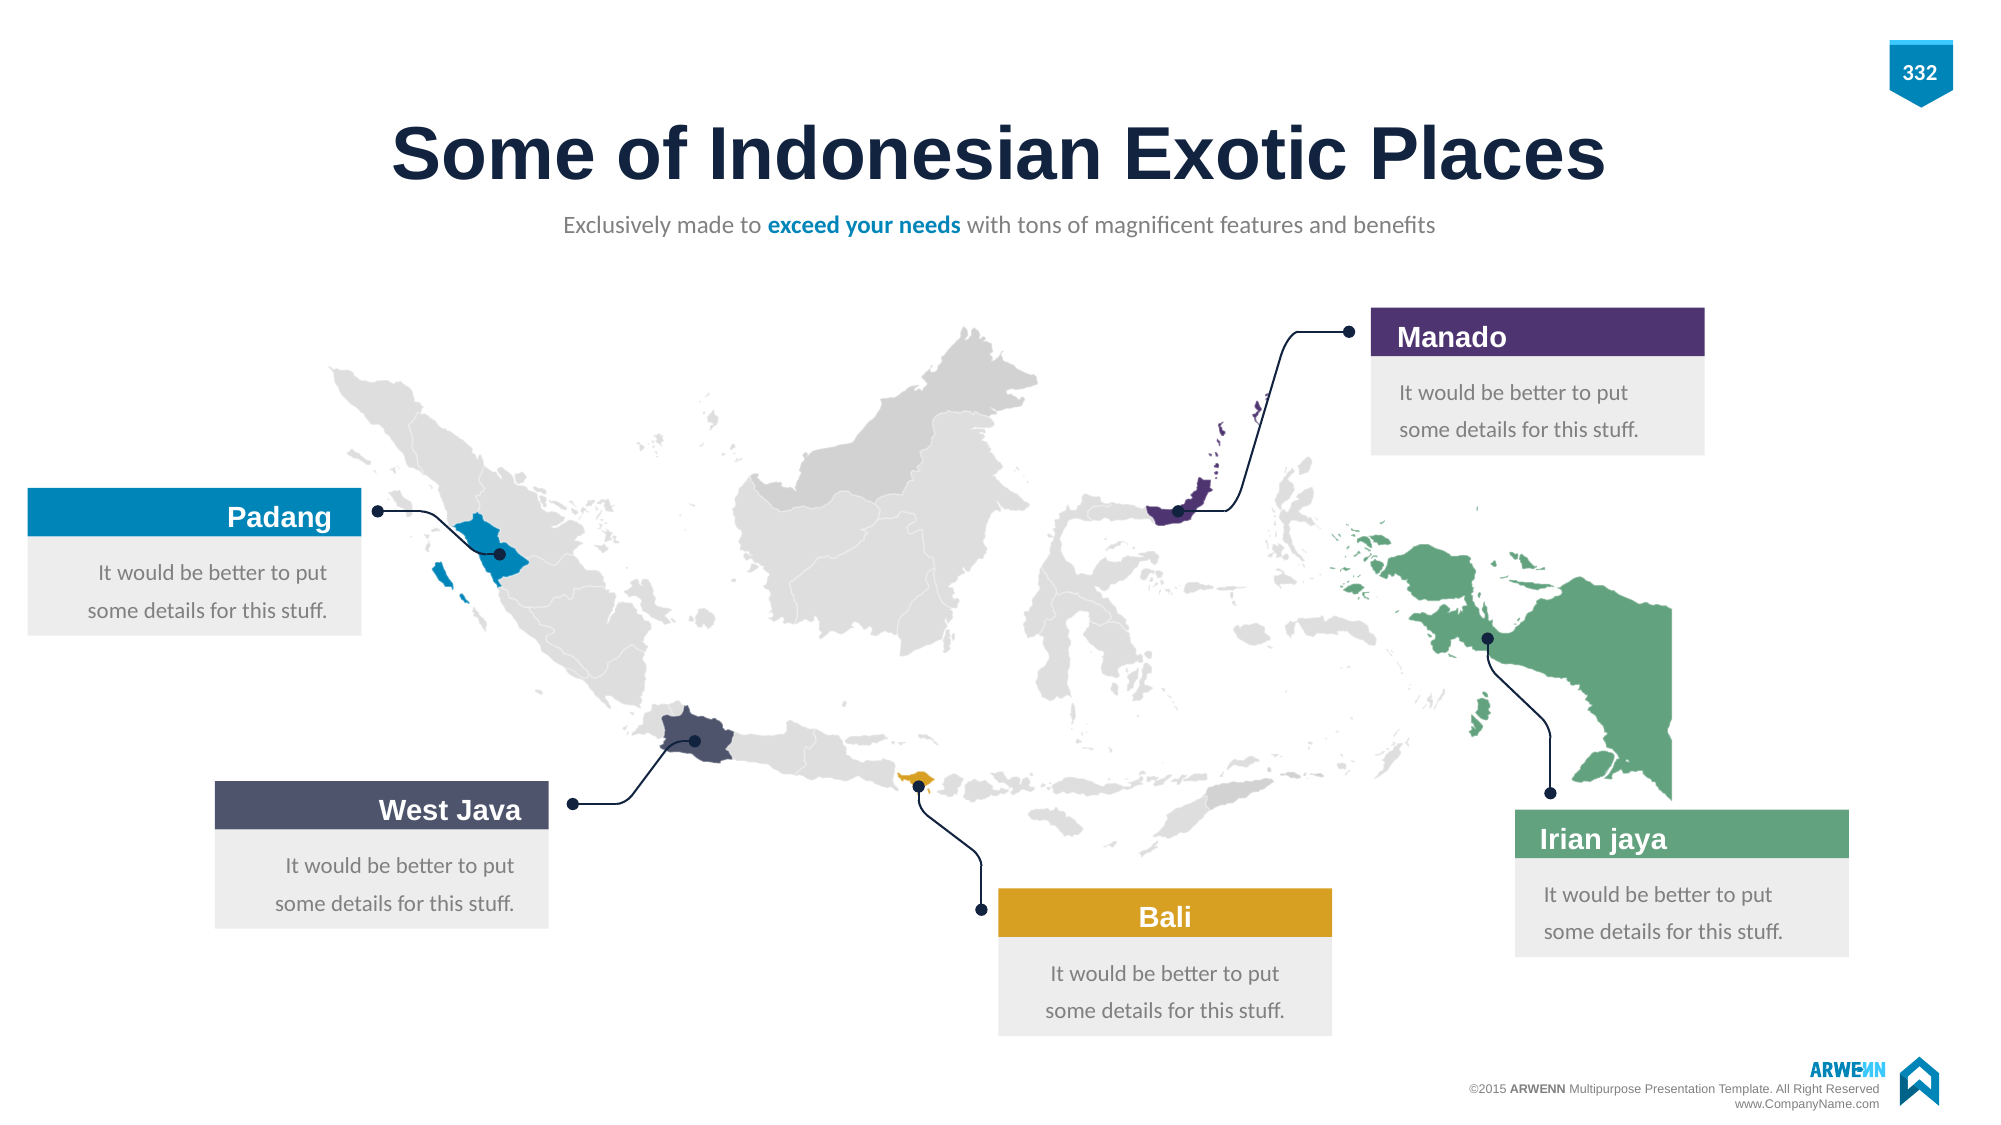

# Some of Indonesian Exotic Places
Exclusively made to exceed your needs with tons of magnificent features and benefits

Manado
It would be better to put some details for this stuff.

Padang
It would be better to put some details for this stuff.

West Java
It would be better to put some details for this stuff.

Irian jaya
It would be better to put some details for this stuff.

Bali
It would be better to put some details for this stuff.